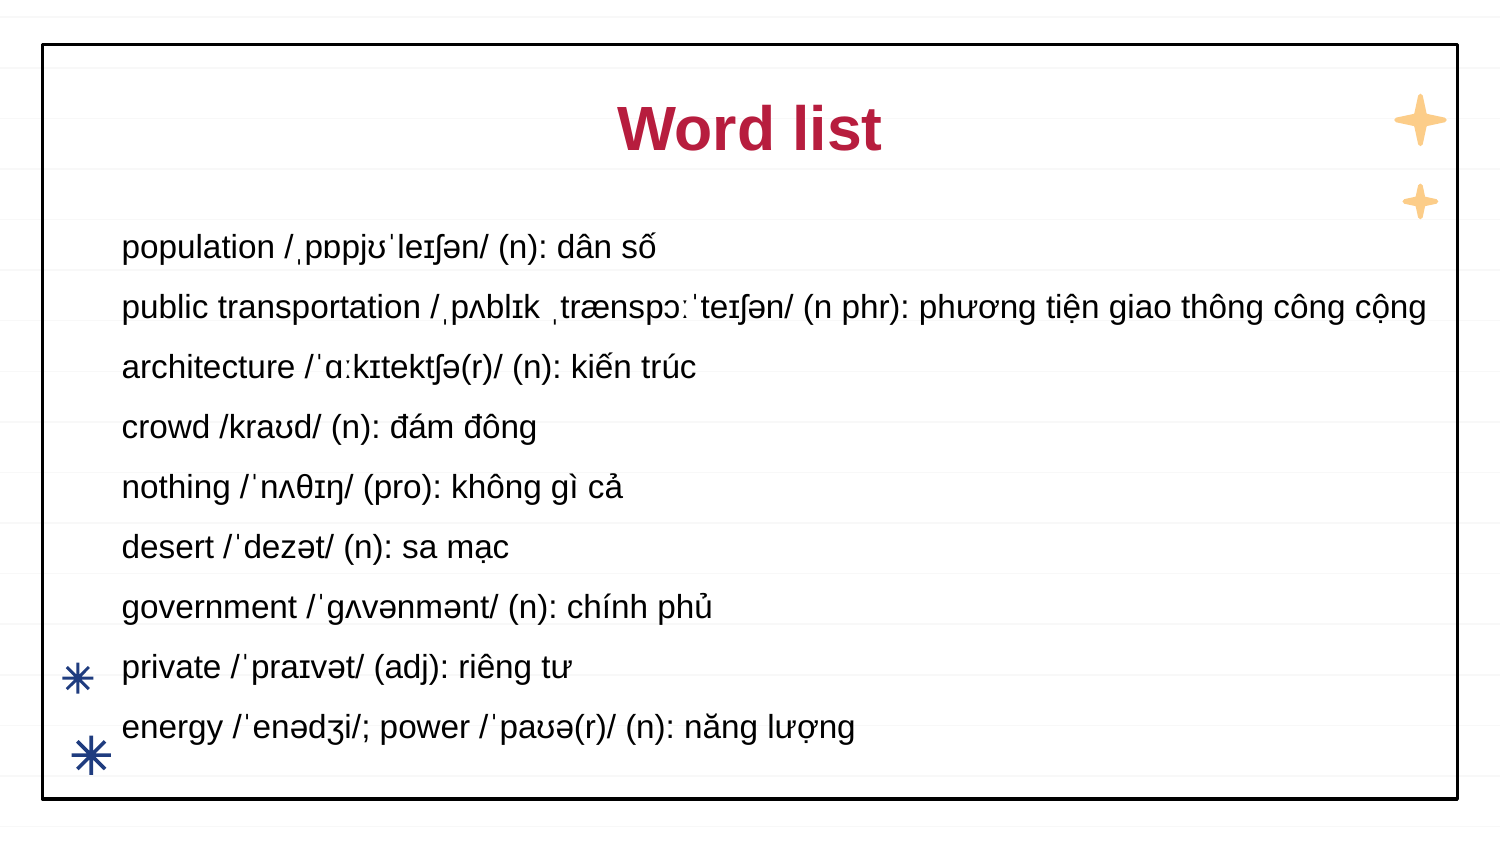

# Word list
population /ˌpɒpjʊˈleɪʃən/ (n): dân số
public transportation /ˌpʌblɪk ˌtrænspɔːˈteɪʃən/ (n phr): phương tiện giao thông công cộng
architecture /ˈɑːkɪtektʃə(r)/ (n): kiến trúc
crowd /kraʊd/ (n): đám đông
nothing /ˈnʌθɪŋ/ (pro): không gì cả
desert /ˈdezət/ (n): sa mạc
government /ˈɡʌvənmənt/ (n): chính phủ
private /ˈpraɪvət/ (adj): riêng tư
energy /ˈenədʒi/; power /ˈpaʊə(r)/ (n): năng lượng